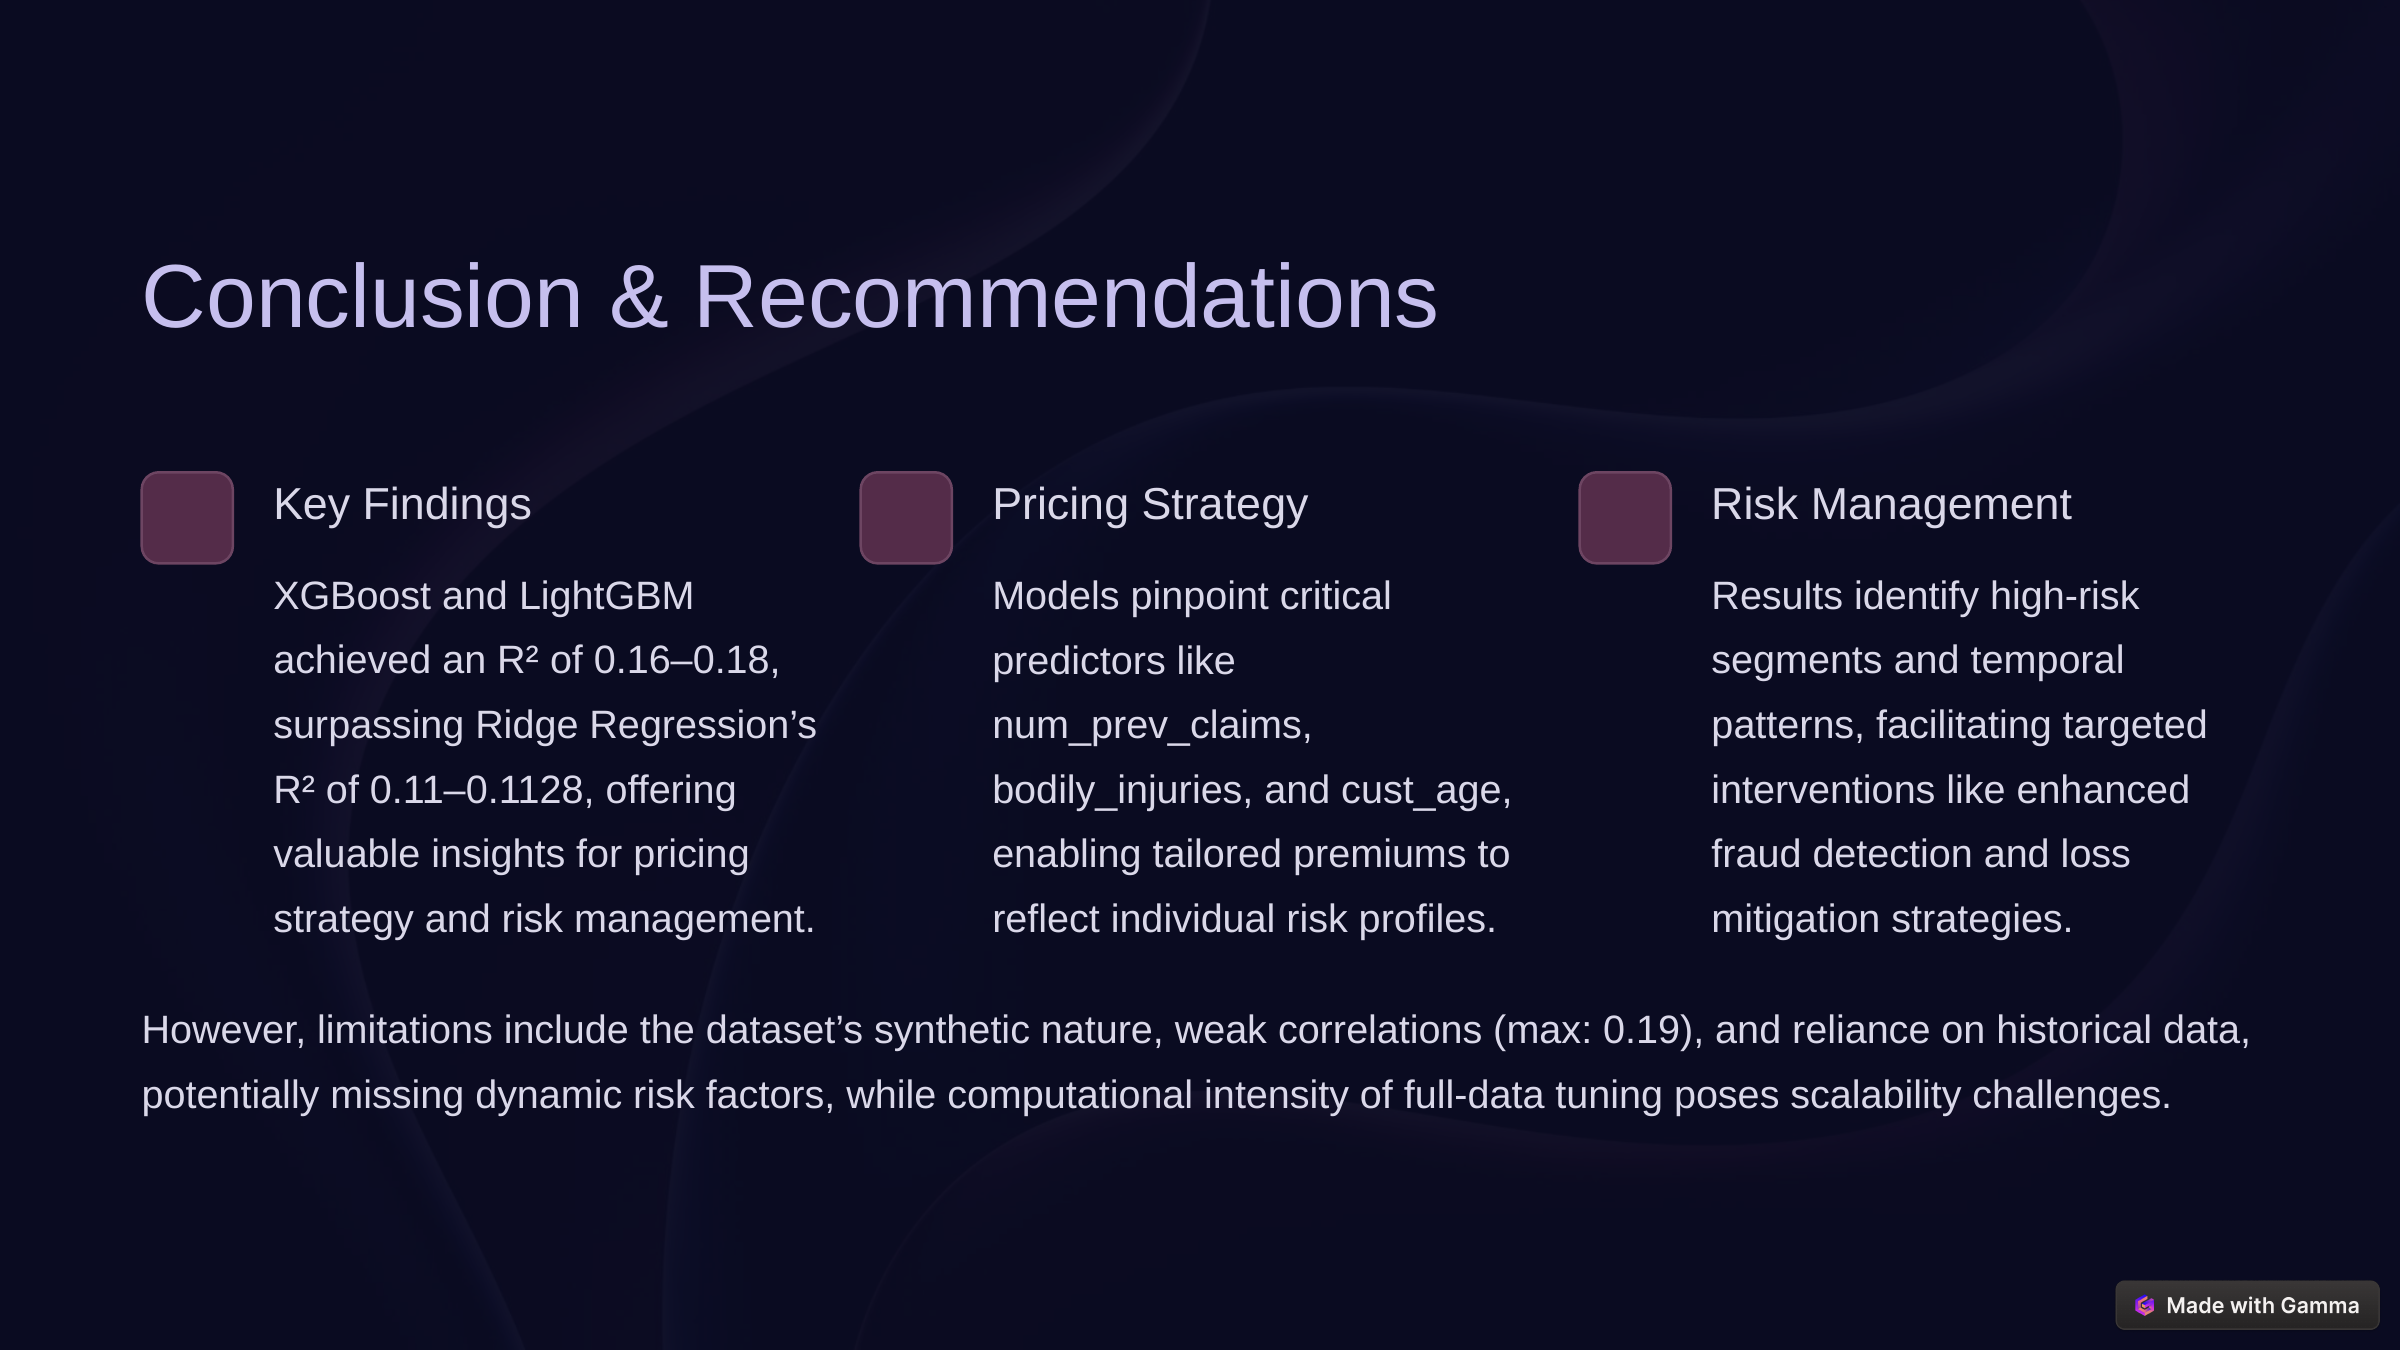

Conclusion & Recommendations

Key Findings

Pricing Strategy

Risk Management
XGBoost and LightGBM achieved an R² of 0.16–0.18, surpassing Ridge Regression’s R² of 0.11–0.1128, offering valuable insights for pricing strategy and risk management.
Models pinpoint critical predictors like num_prev_claims, bodily_injuries, and cust_age, enabling tailored premiums to reflect individual risk profiles.
Results identify high-risk segments and temporal patterns, facilitating targeted interventions like enhanced fraud detection and loss mitigation strategies.
However, limitations include the dataset’s synthetic nature, weak correlations (max: 0.19), and reliance on historical data, potentially missing dynamic risk factors, while computational intensity of full-data tuning poses scalability challenges.